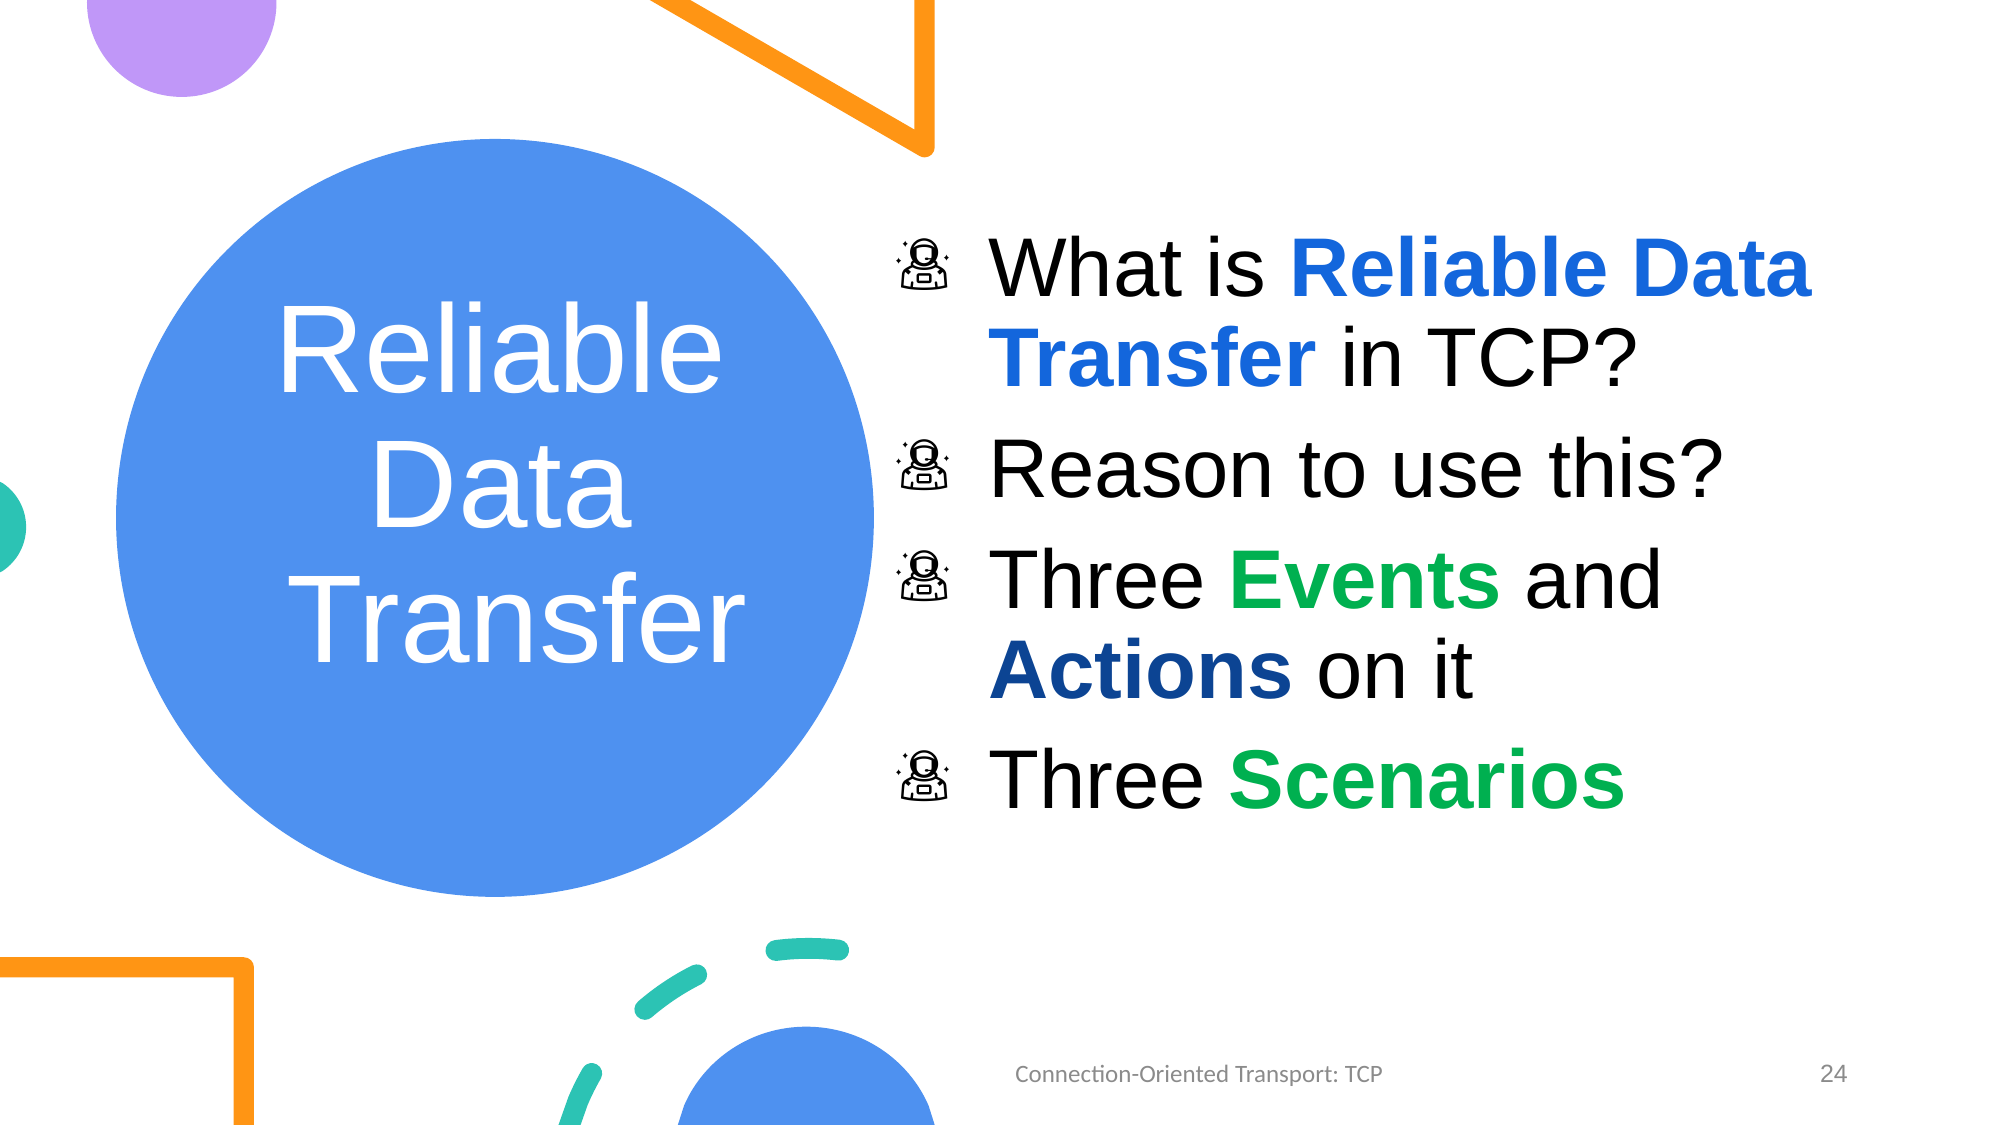

# Reliable Data  Transfer

What is Reliable Data Transfer in TCP?
Reason to use this?
Three Events and Actions on it
Three Scenarios

Connection-Oriented Transport: TCP
24